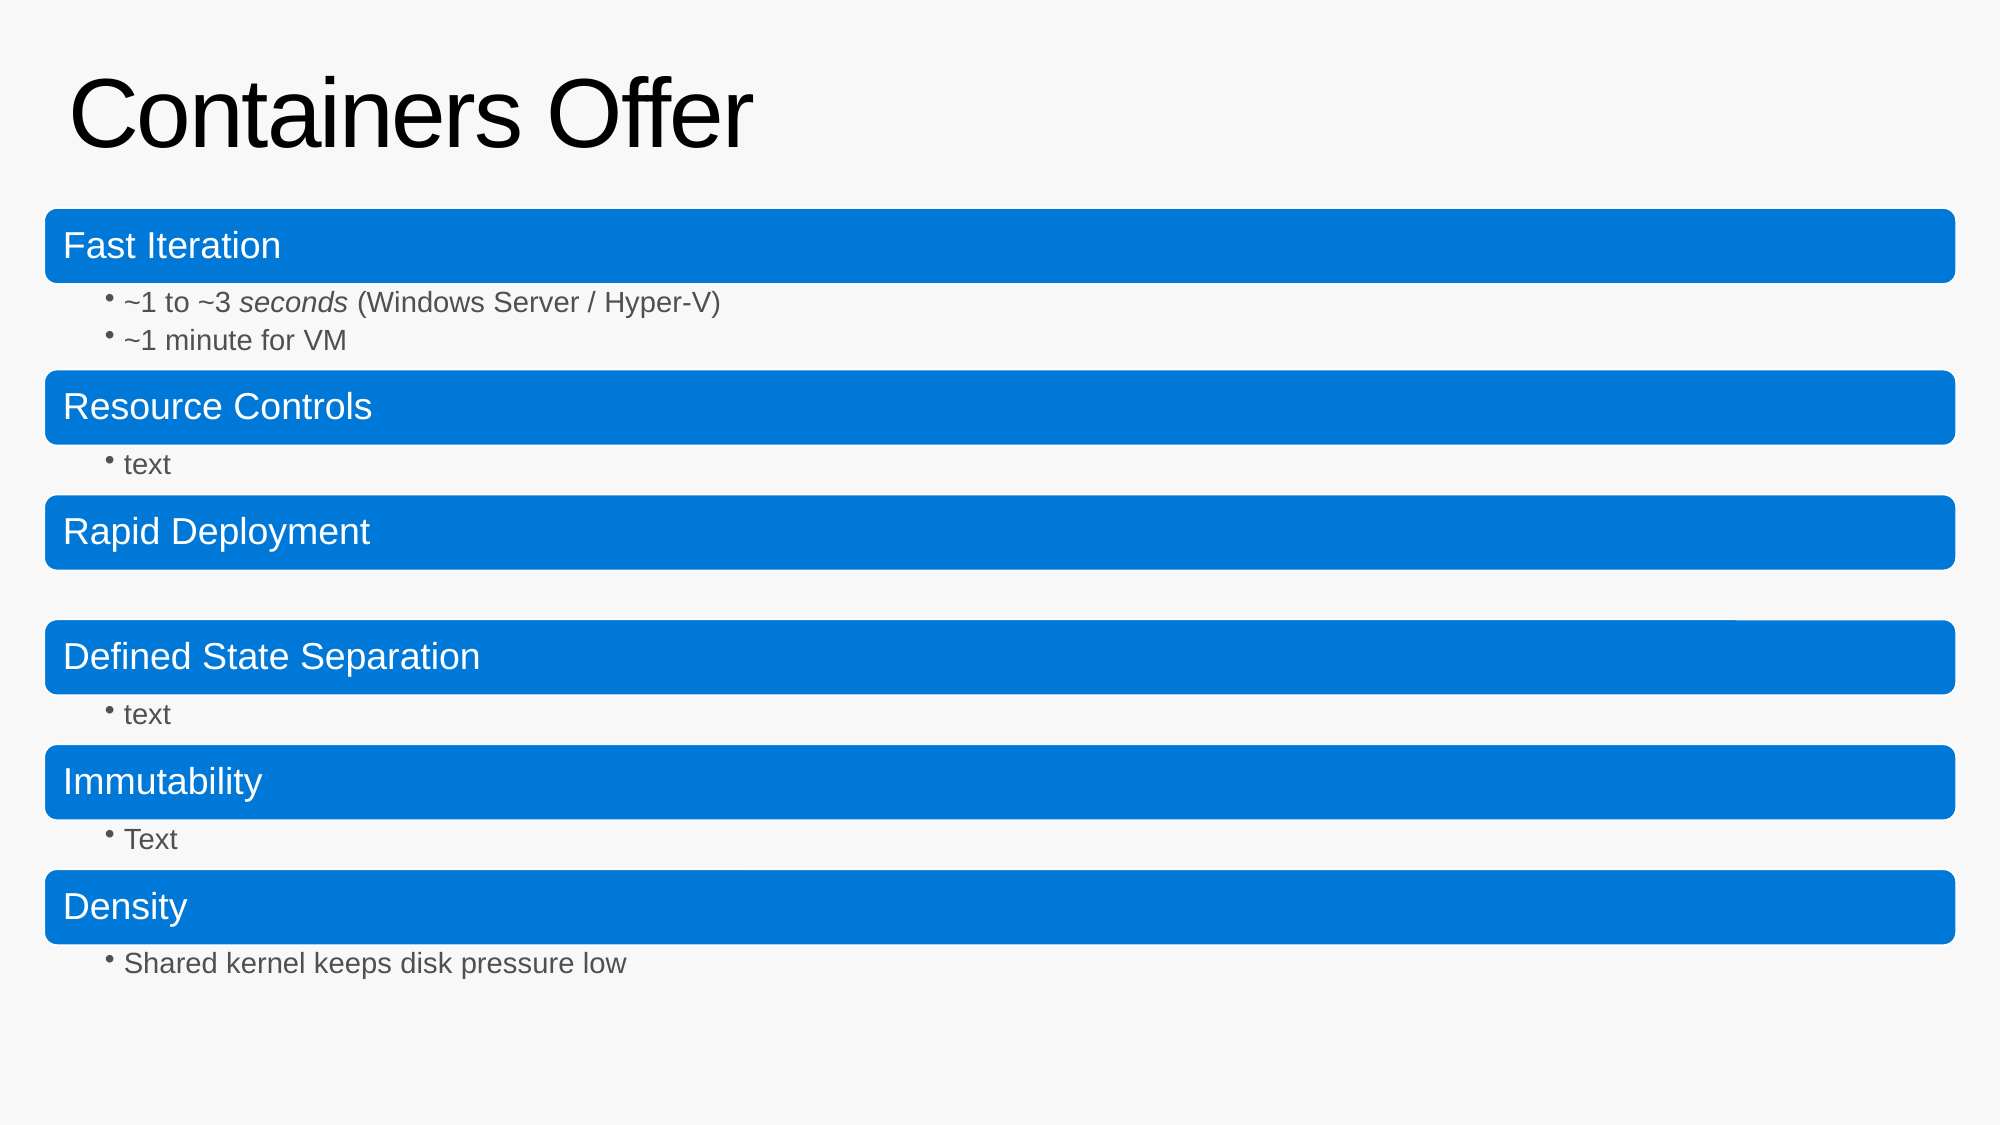

# Containers Offer
Fast Iteration
~1 to ~3 seconds (Windows Server / Hyper-V)
~1 minute for VM
Resource Controls
text
Rapid Deployment

Defined State Separation
text
Immutability
Text
Density
Shared kernel keeps disk pressure low